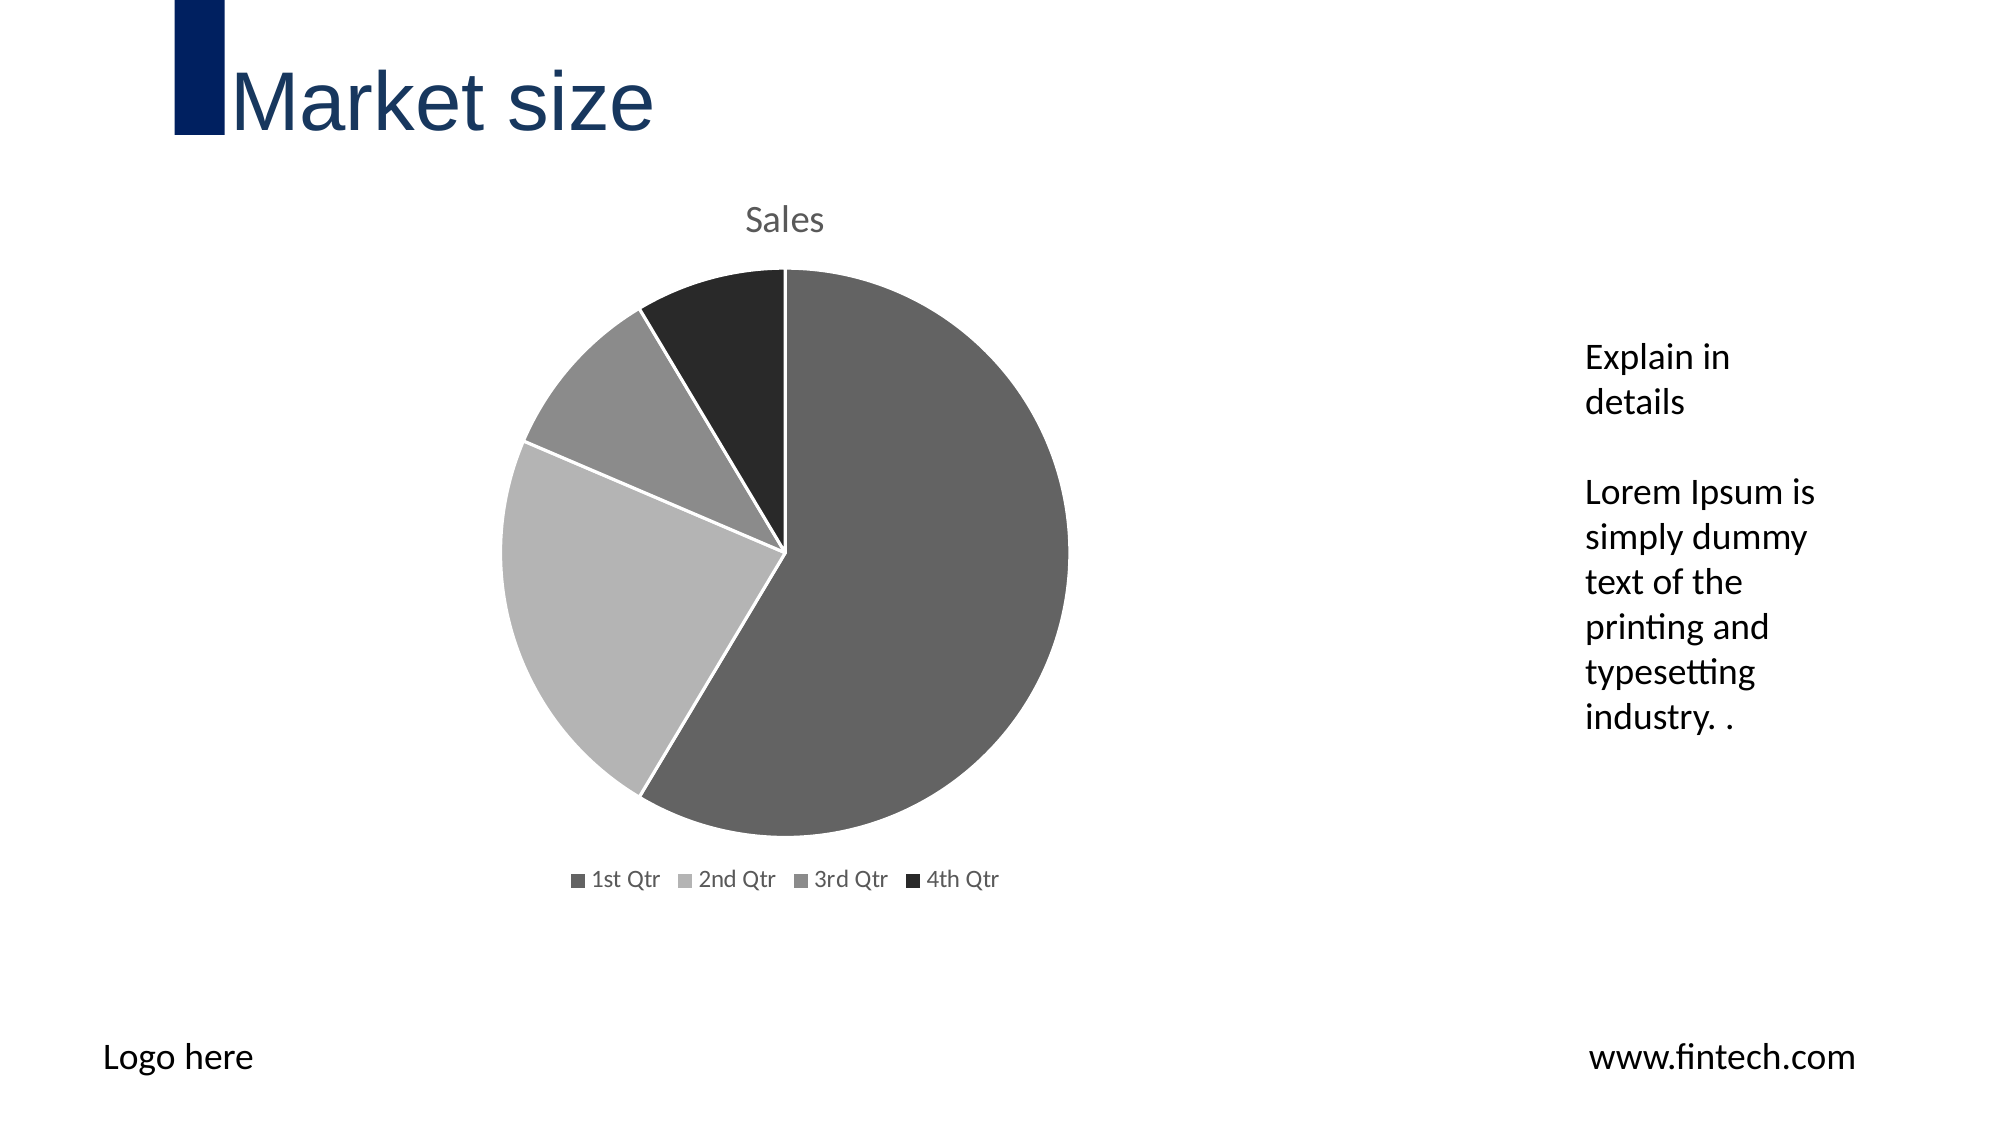

# Market size

### Chart:

| Category | Sales |
|---|---|
| 1st Qtr | 8.2 |
| 2nd Qtr | 3.2 |
| 3rd Qtr | 1.4 |
| 4th Qtr | 1.2 |
Explain in details

Lorem Ipsum is simply dummy text of the printing and typesetting industry. .
Logo here
www.fintech.com